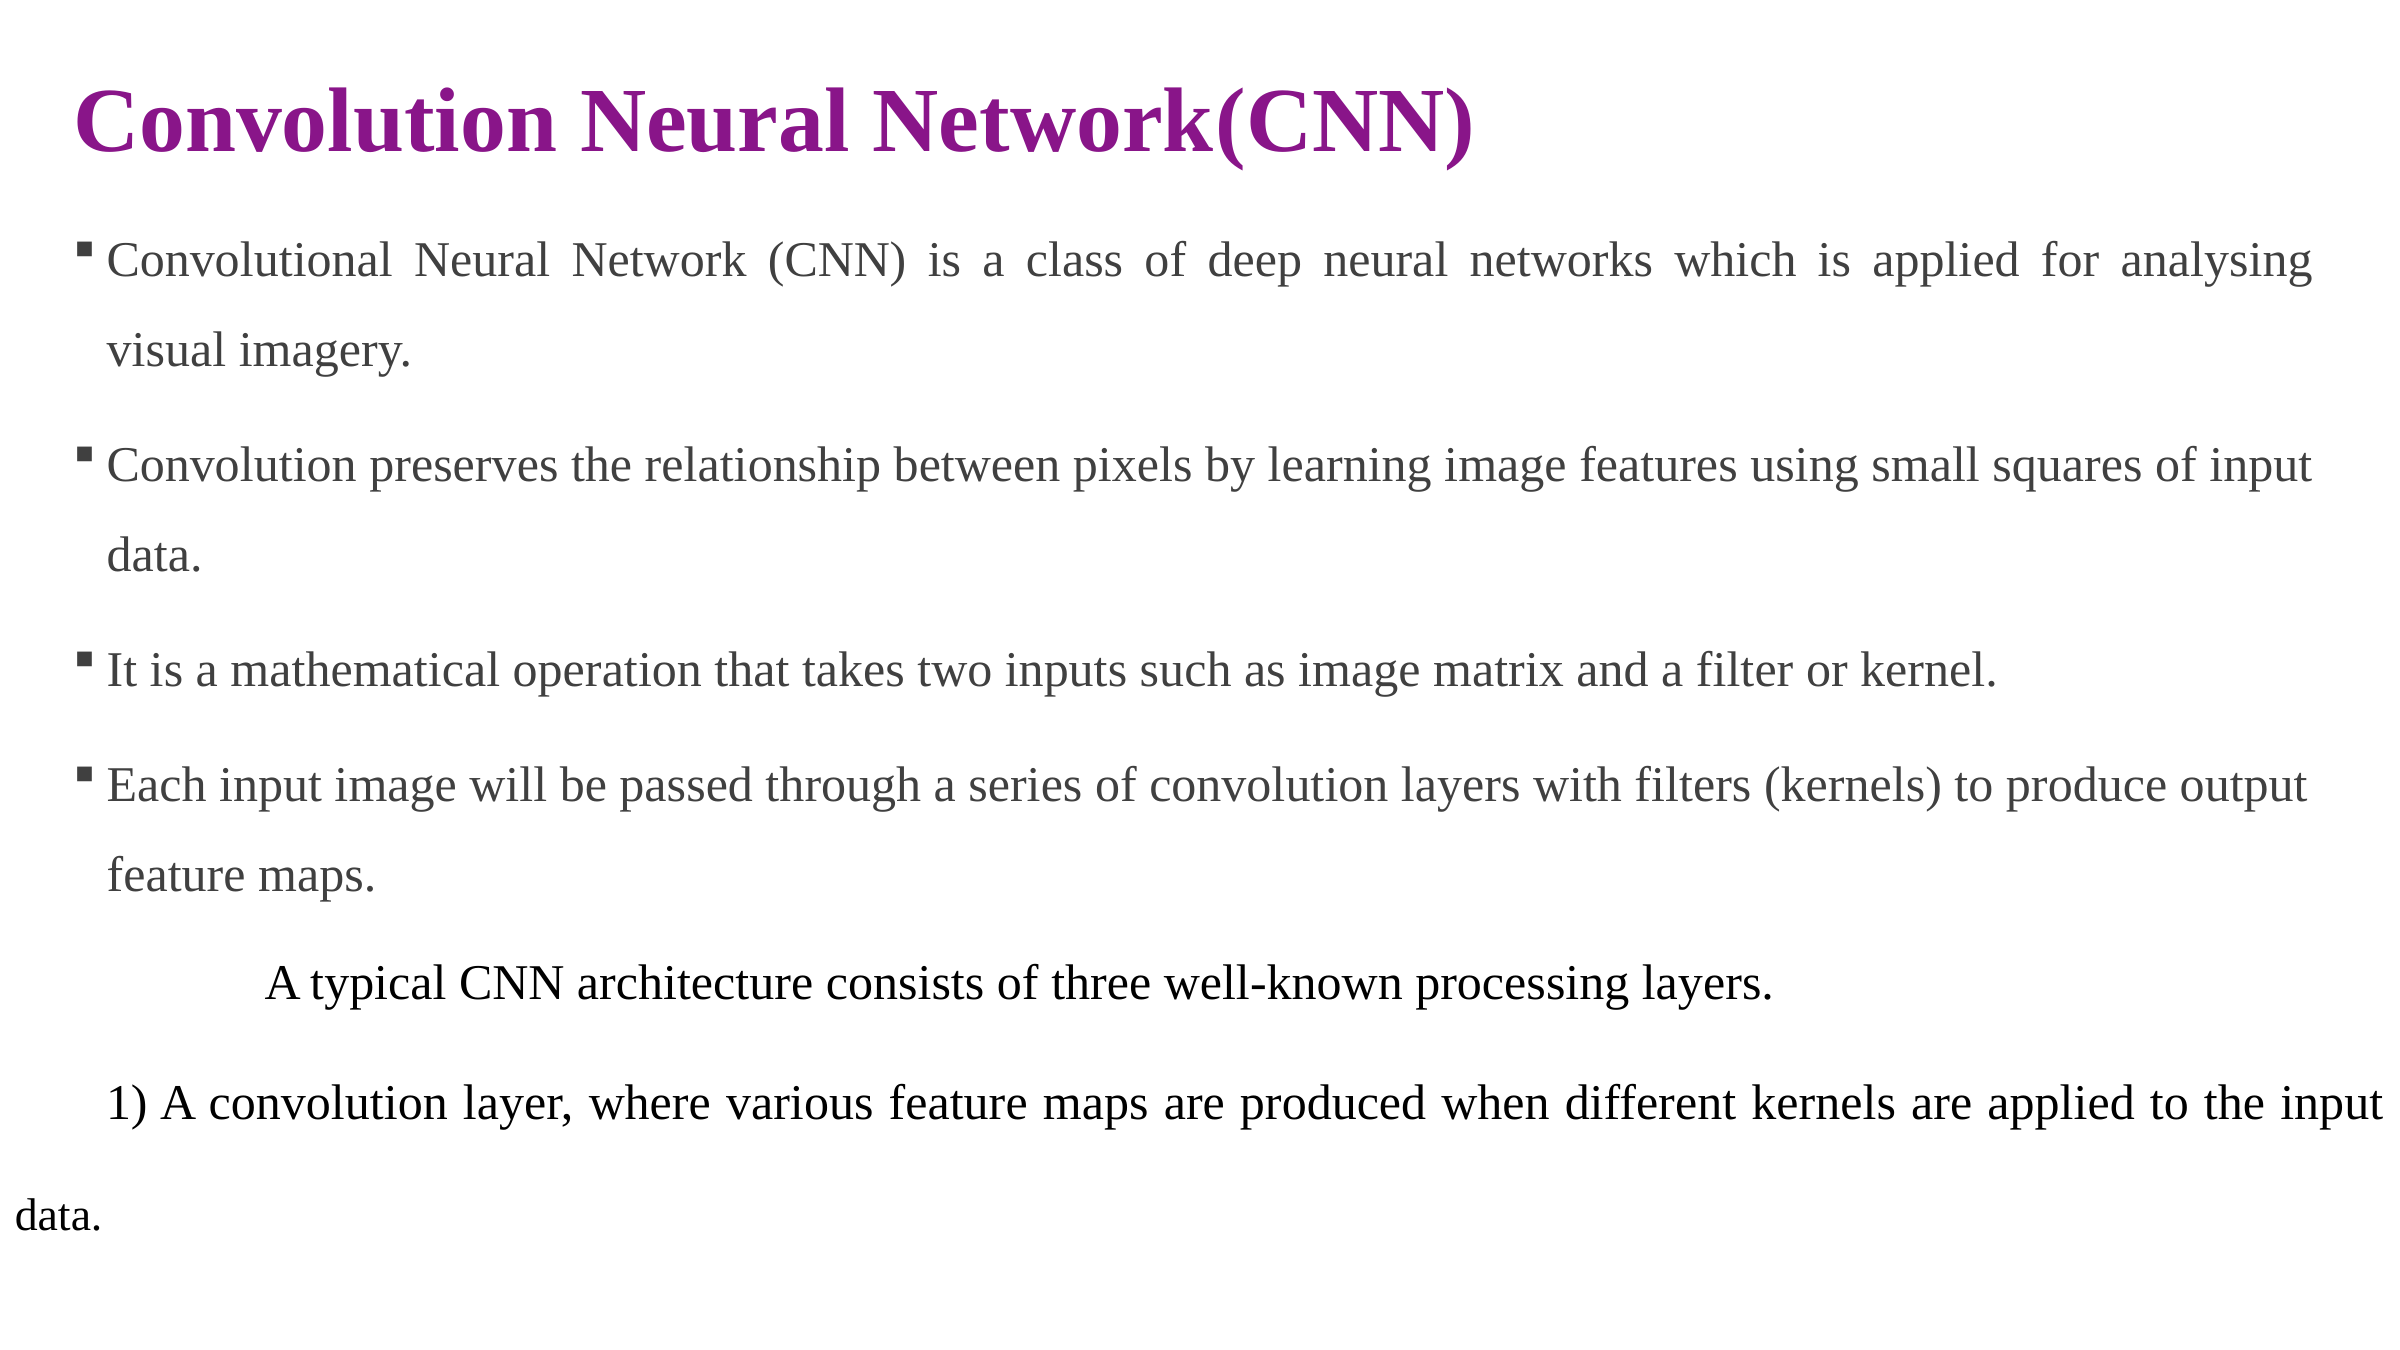

Convolution Neural Network(CNN)
Convolutional Neural Network (CNN) is a class of deep neural networks which is applied for analysing visual imagery.
Convolution preserves the relationship between pixels by learning image features using small squares of input data.
It is a mathematical operation that takes two inputs such as image matrix and a filter or kernel.
Each input image will be passed through a series of convolution layers with filters (kernels) to produce output feature maps.
                    A typical CNN architecture consists of three well-known processing layers.
      1) A convolution layer, where various feature maps are produced when different kernels are applied to the input data.